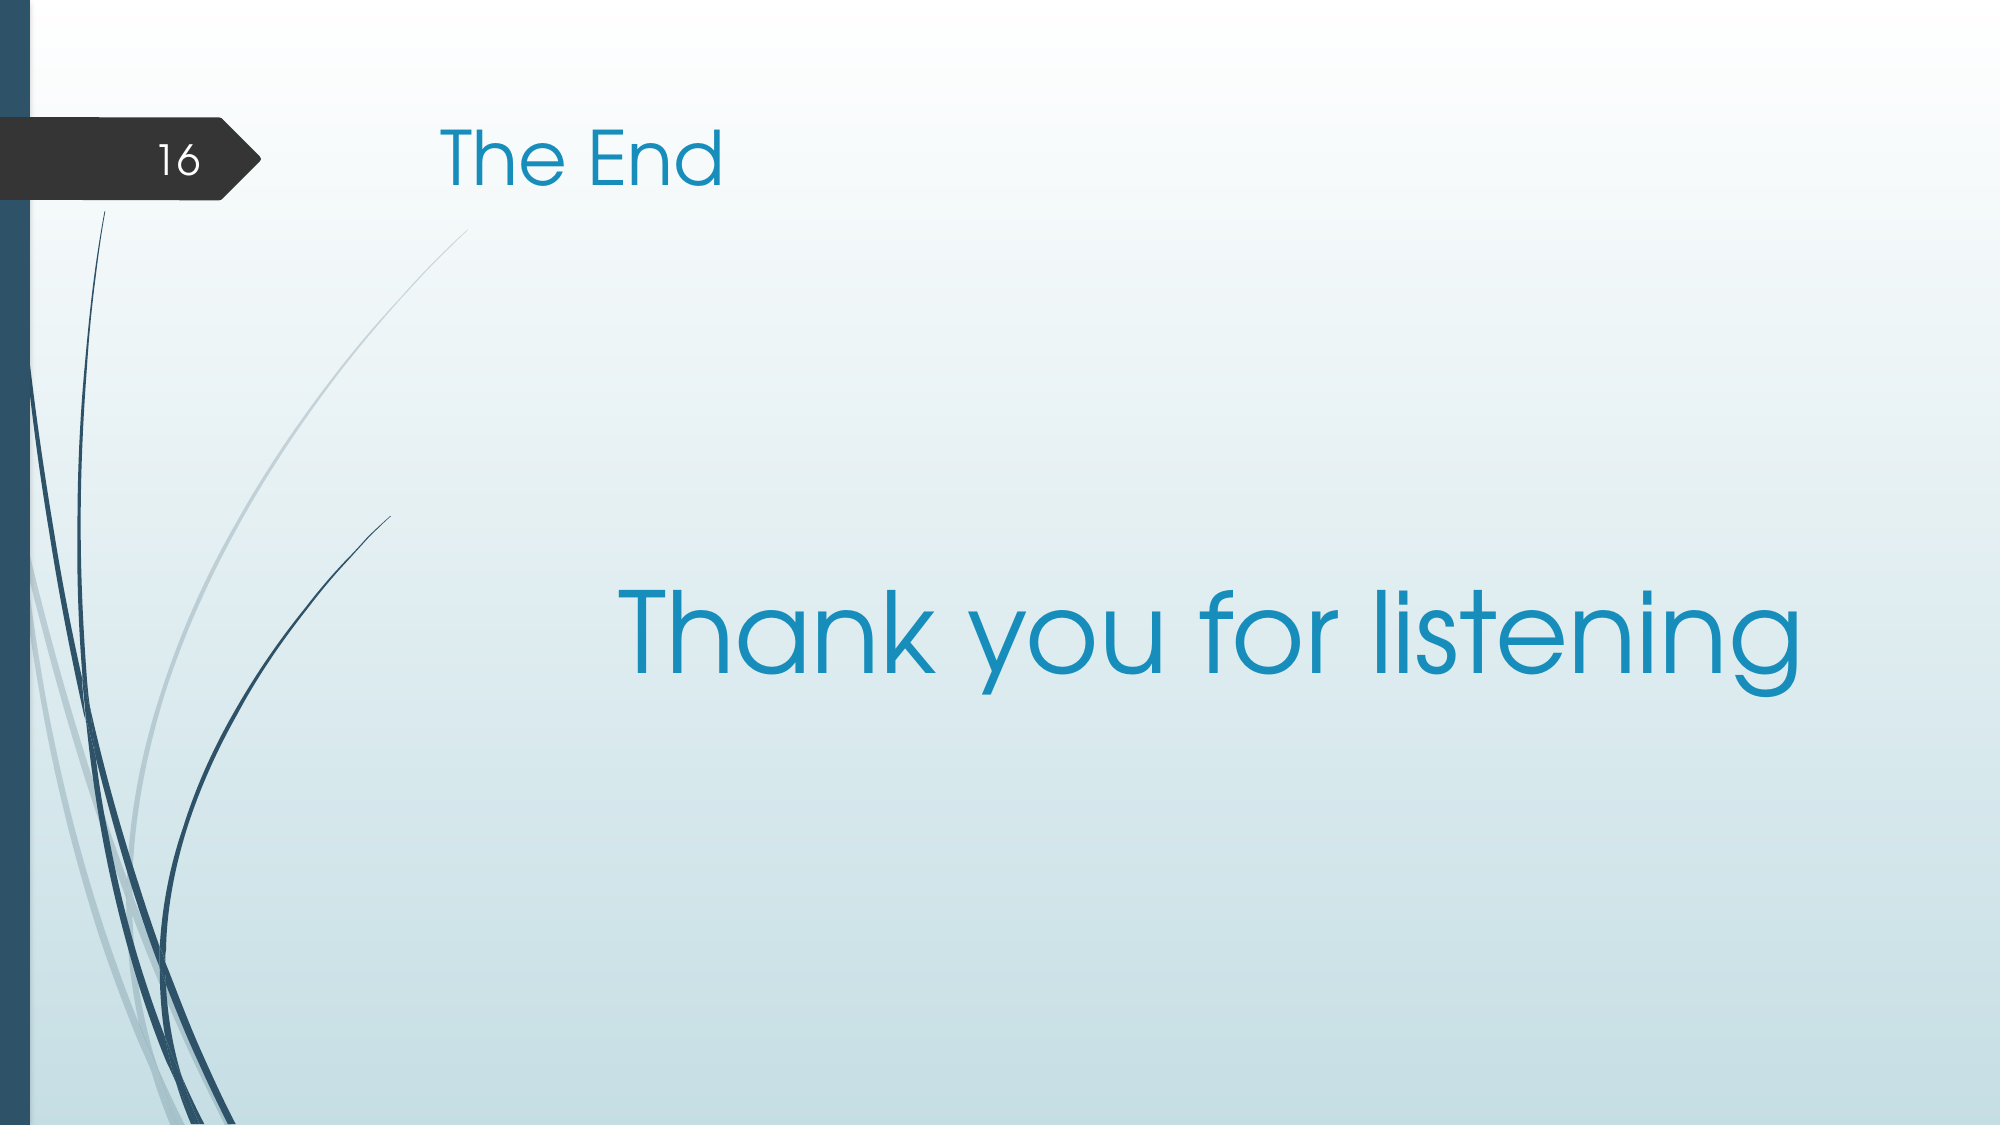

# The End
16
Thank you for listening